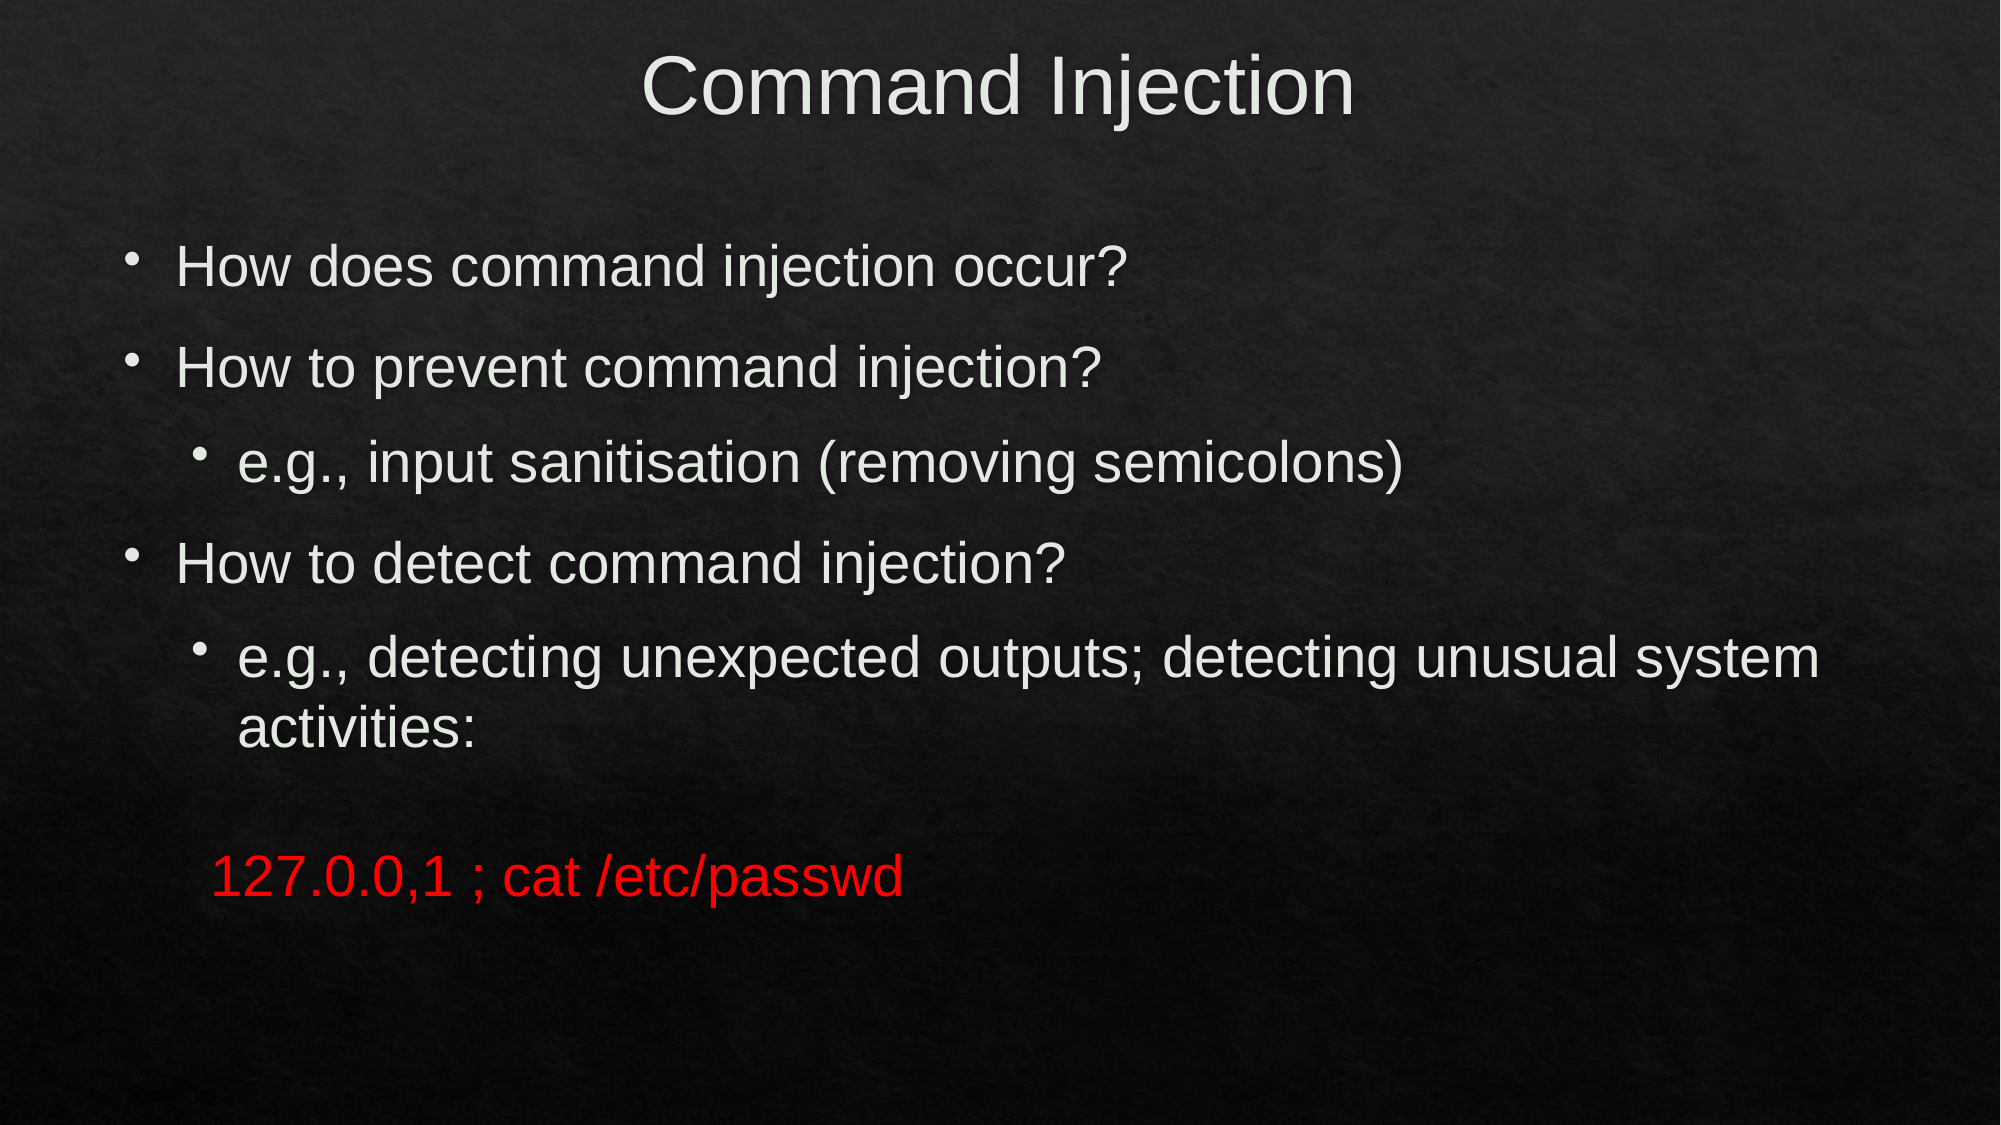

# Command Injection
How does command injection occur?
How to prevent command injection?
e.g., input sanitisation (removing semicolons)
How to detect command injection?
e.g., detecting unexpected outputs; detecting unusual system activities:

127.0.0,1 ; cat /etc/passwd